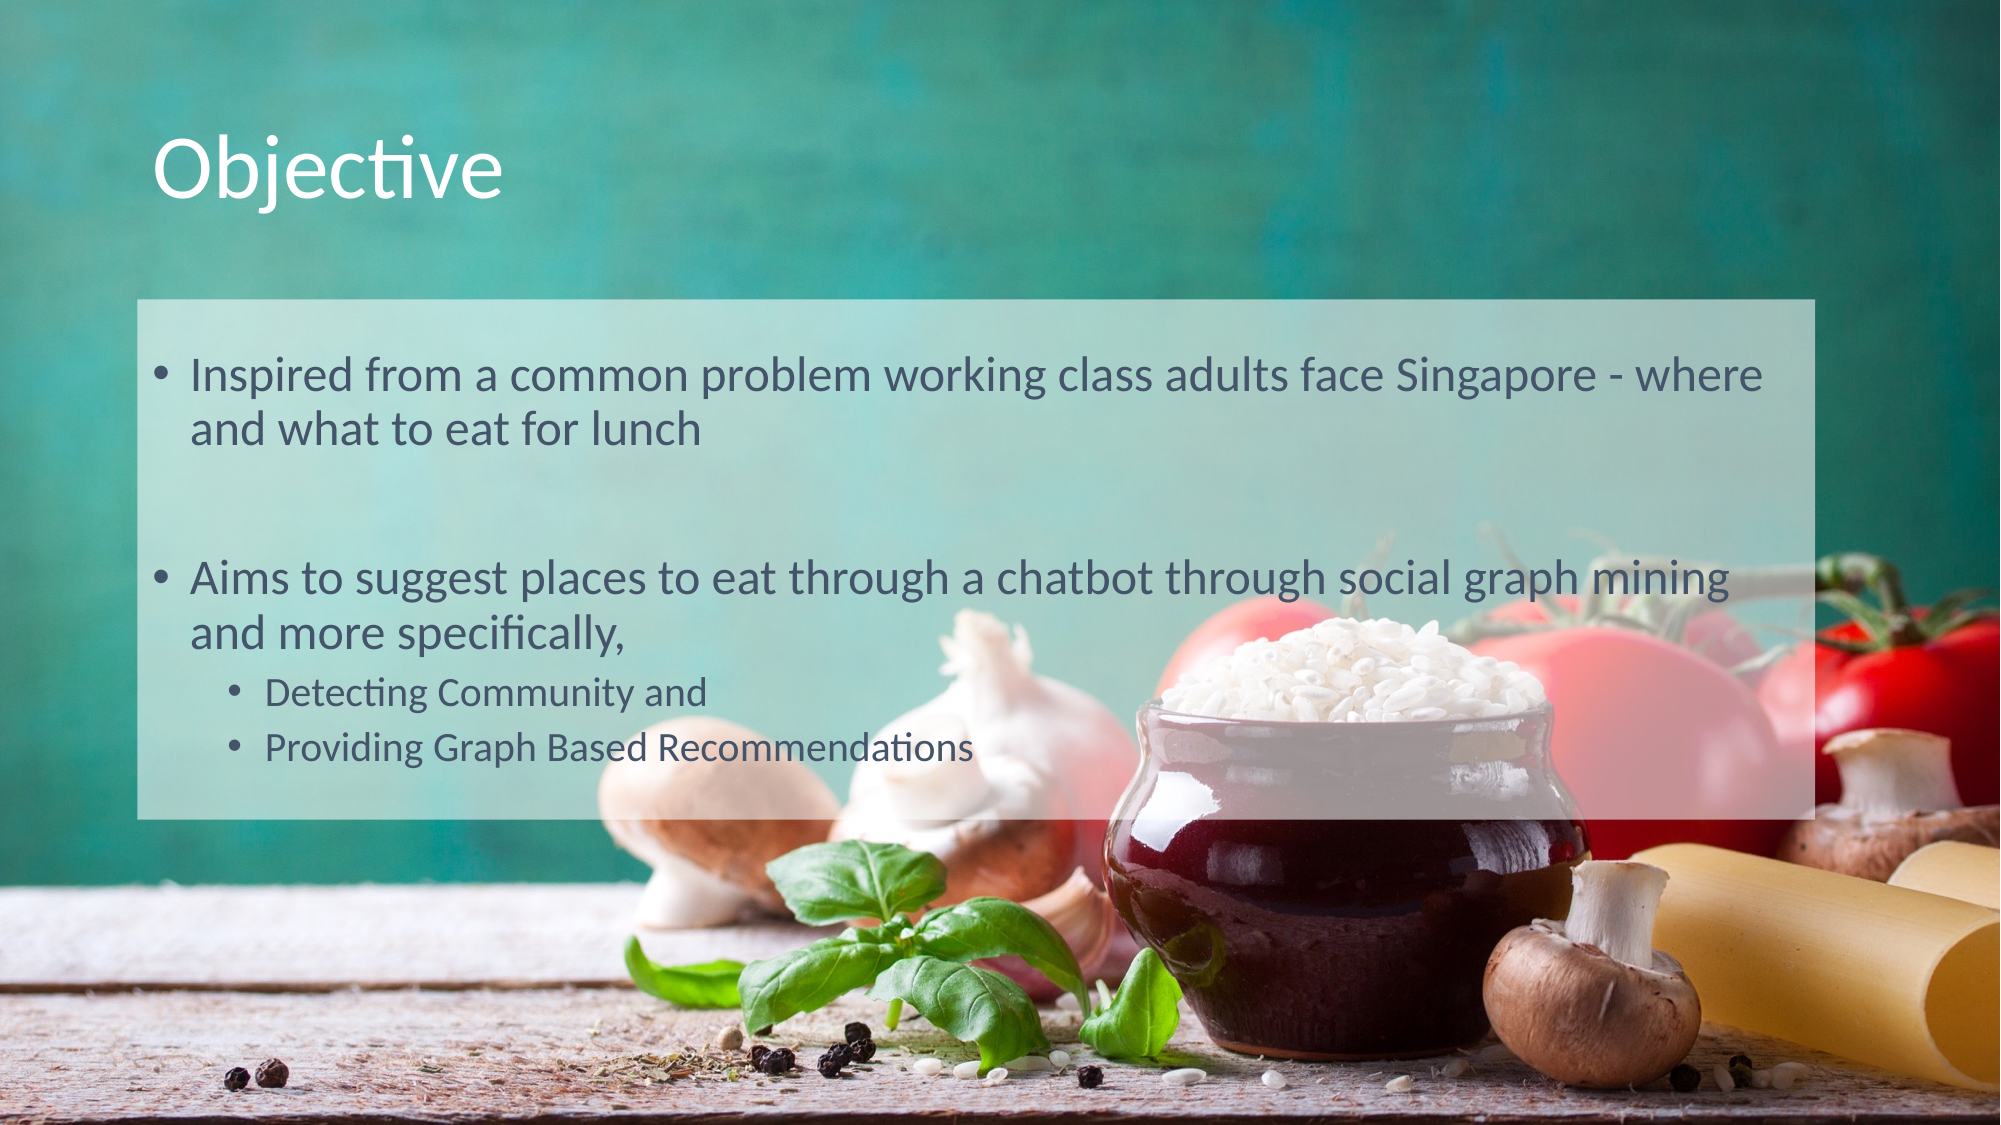

# Objective
Inspired from a common problem working class adults face Singapore - where and what to eat for lunch

Aims to suggest places to eat through a chatbot through social graph mining and more specifically,
Detecting Community and
Providing Graph Based Recommendations